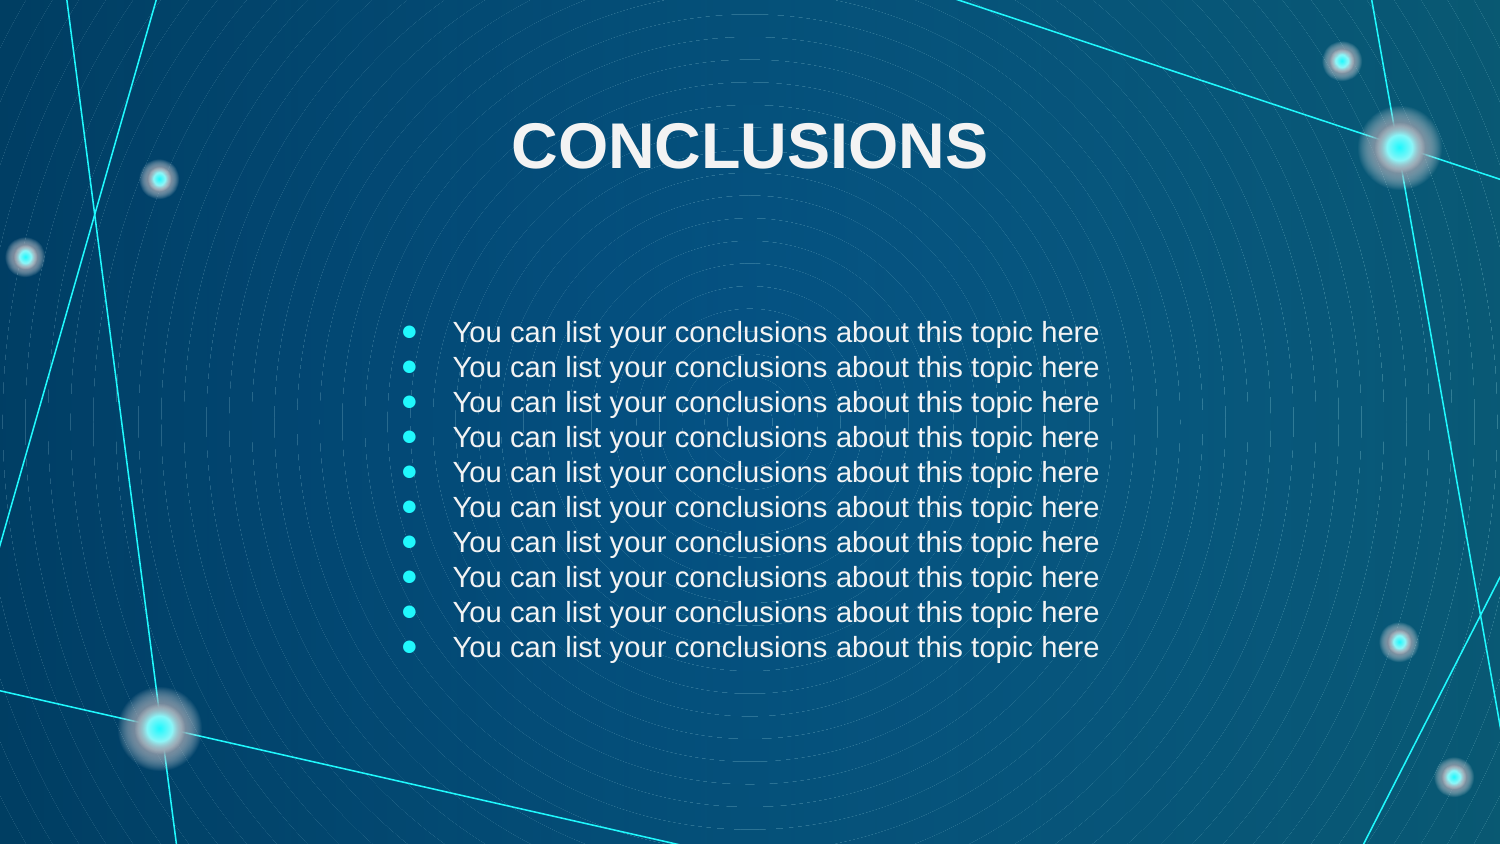

# CONCLUSIONS
You can list your conclusions about this topic here
You can list your conclusions about this topic here
You can list your conclusions about this topic here
You can list your conclusions about this topic here
You can list your conclusions about this topic here
You can list your conclusions about this topic here
You can list your conclusions about this topic here
You can list your conclusions about this topic here
You can list your conclusions about this topic here
You can list your conclusions about this topic here